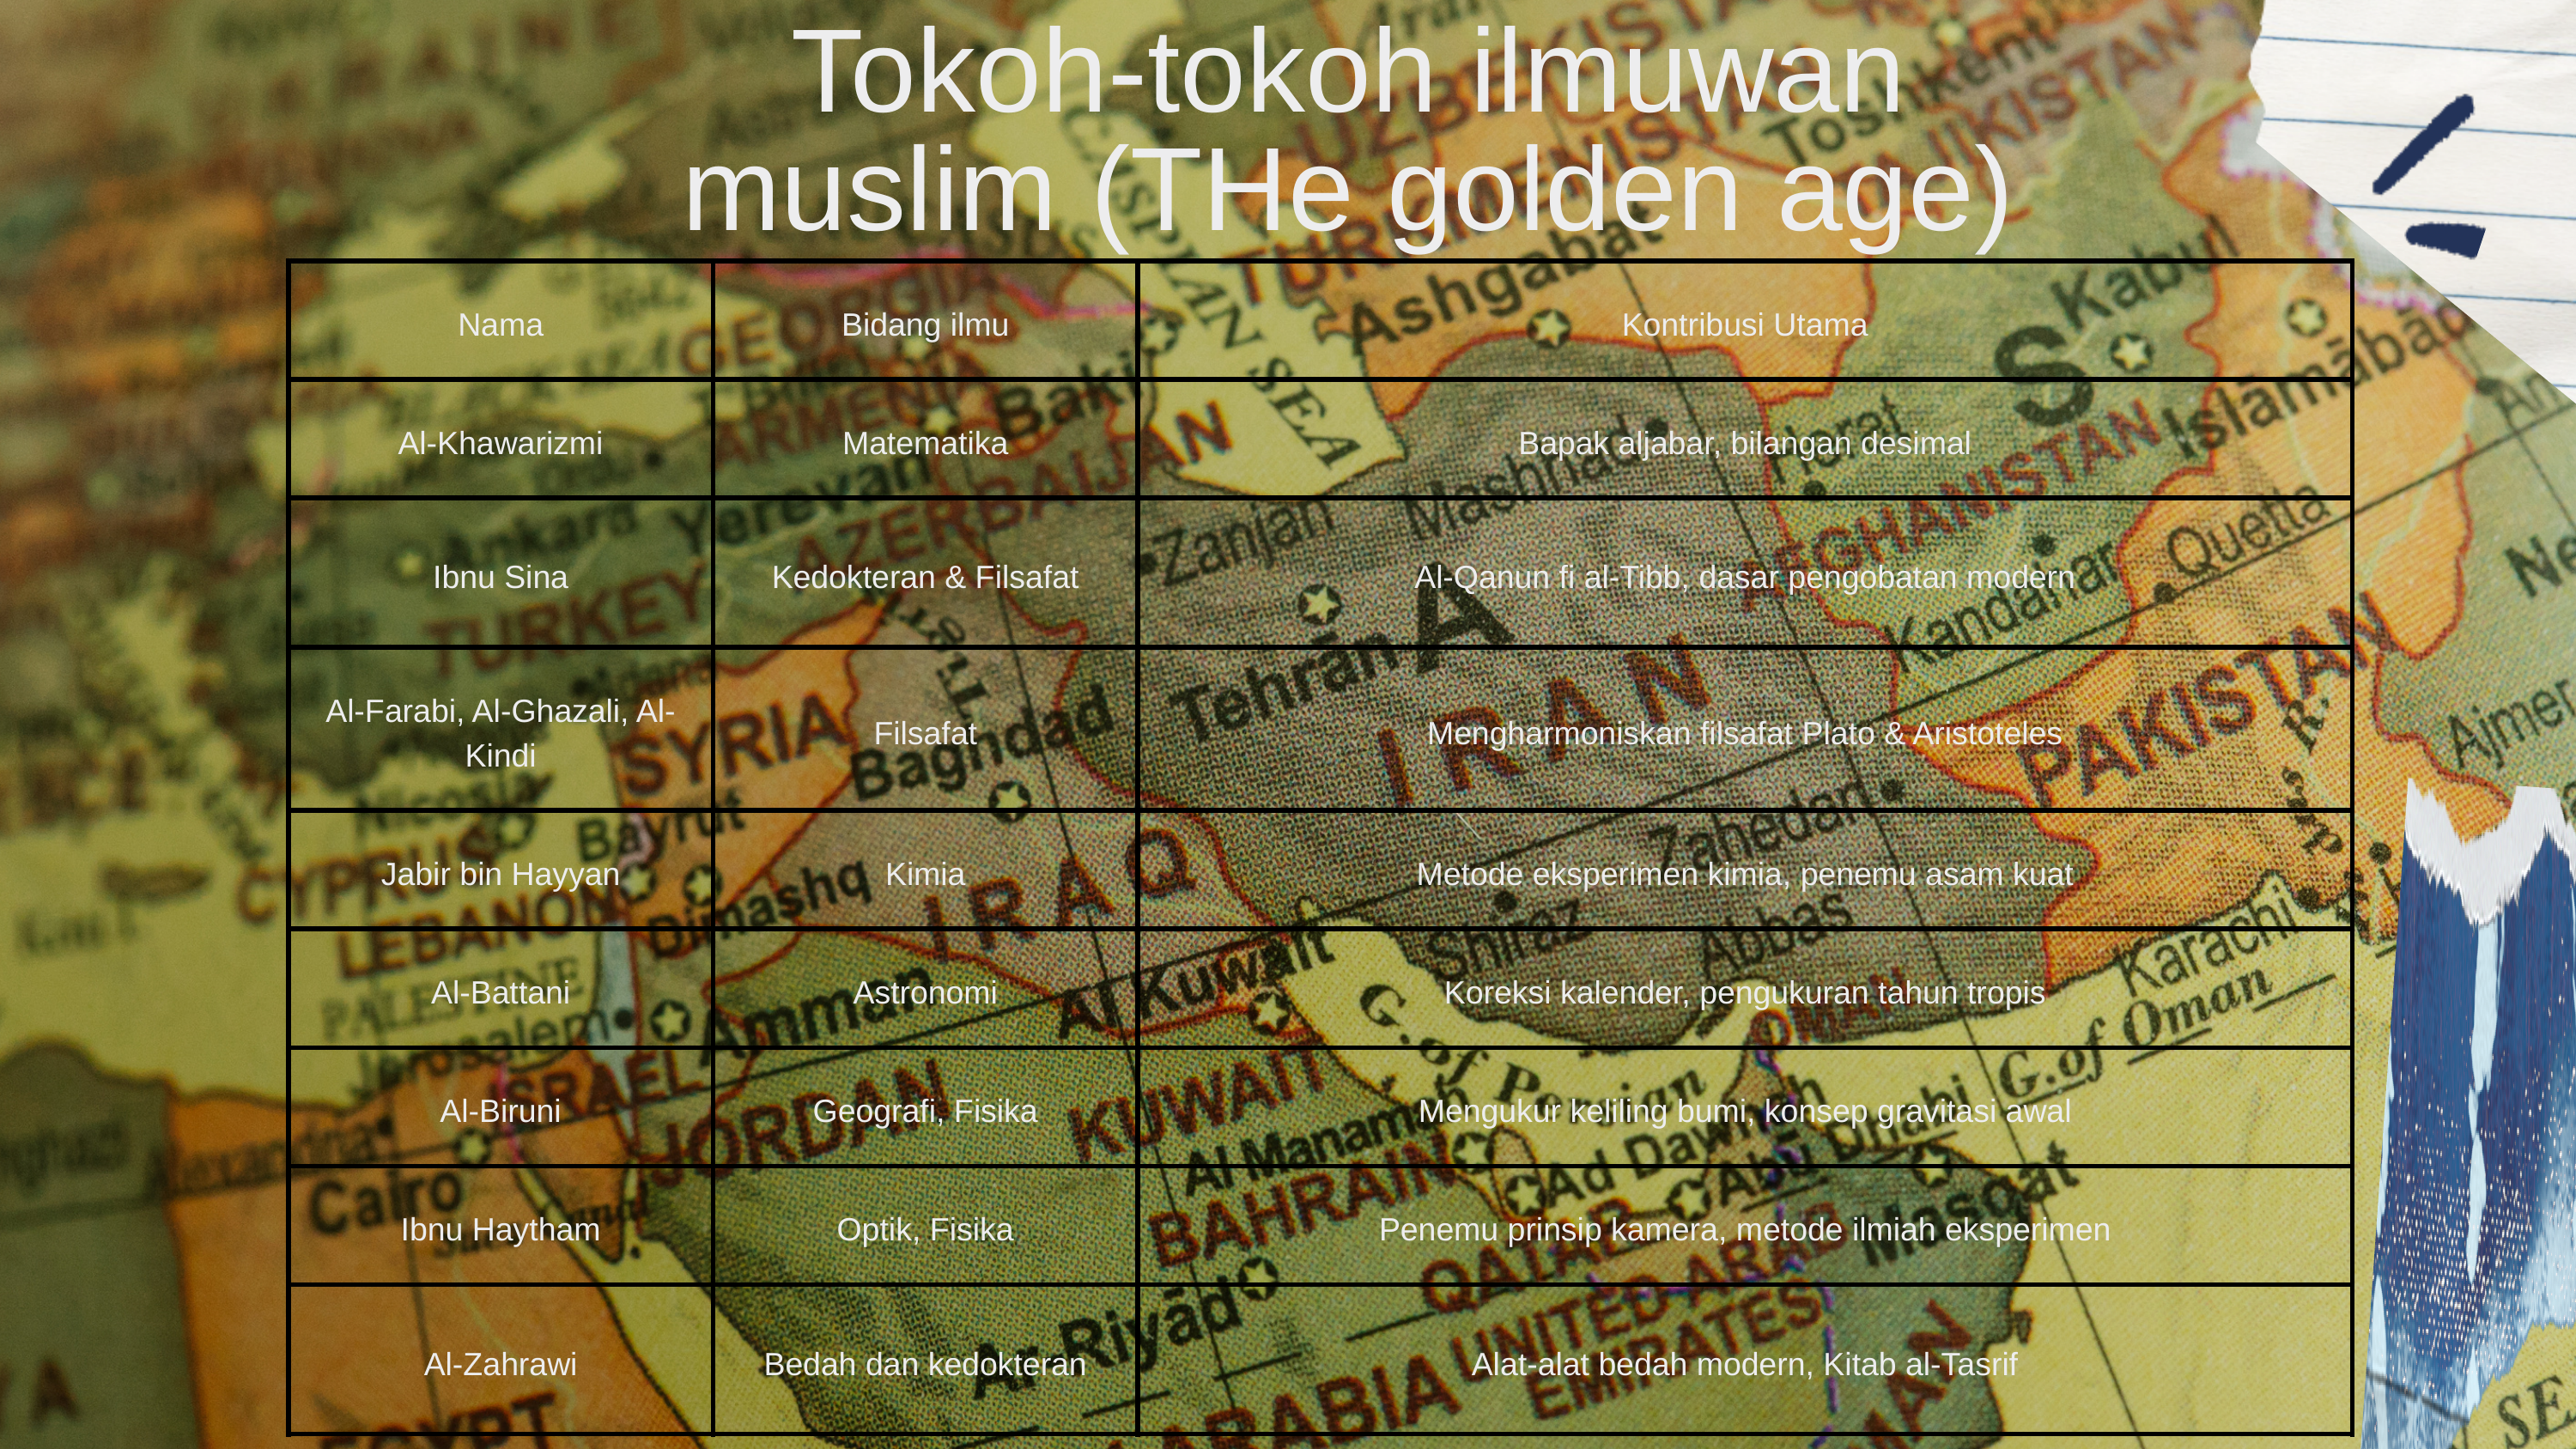

Tokoh-tokoh ilmuwan muslim (THe golden age)

| Nama | Bidang ilmu | Kontribusi Utama |
| --- | --- | --- |
| Al-Khawarizmi | Matematika | Bapak aljabar, bilangan desimal |
| Ibnu Sina | Kedokteran & Filsafat | Al-Qanun fi al-Tibb, dasar pengobatan modern |
| Al-Farabi, Al-Ghazali, Al-Kindi | Filsafat | Mengharmoniskan filsafat Plato & Aristoteles |
| Jabir bin Hayyan | Kimia | Metode eksperimen kimia, penemu asam kuat |
| Al-Battani | Astronomi | Koreksi kalender, pengukuran tahun tropis |
| Al-Biruni | Geografi, Fisika | Mengukur keliling bumi, konsep gravitasi awal |
| Ibnu Haytham | Optik, Fisika | Penemu prinsip kamera, metode ilmiah eksperimen |
| Al-Zahrawi | Bedah dan kedokteran | Alat-alat bedah modern, Kitab al-Tasrif |